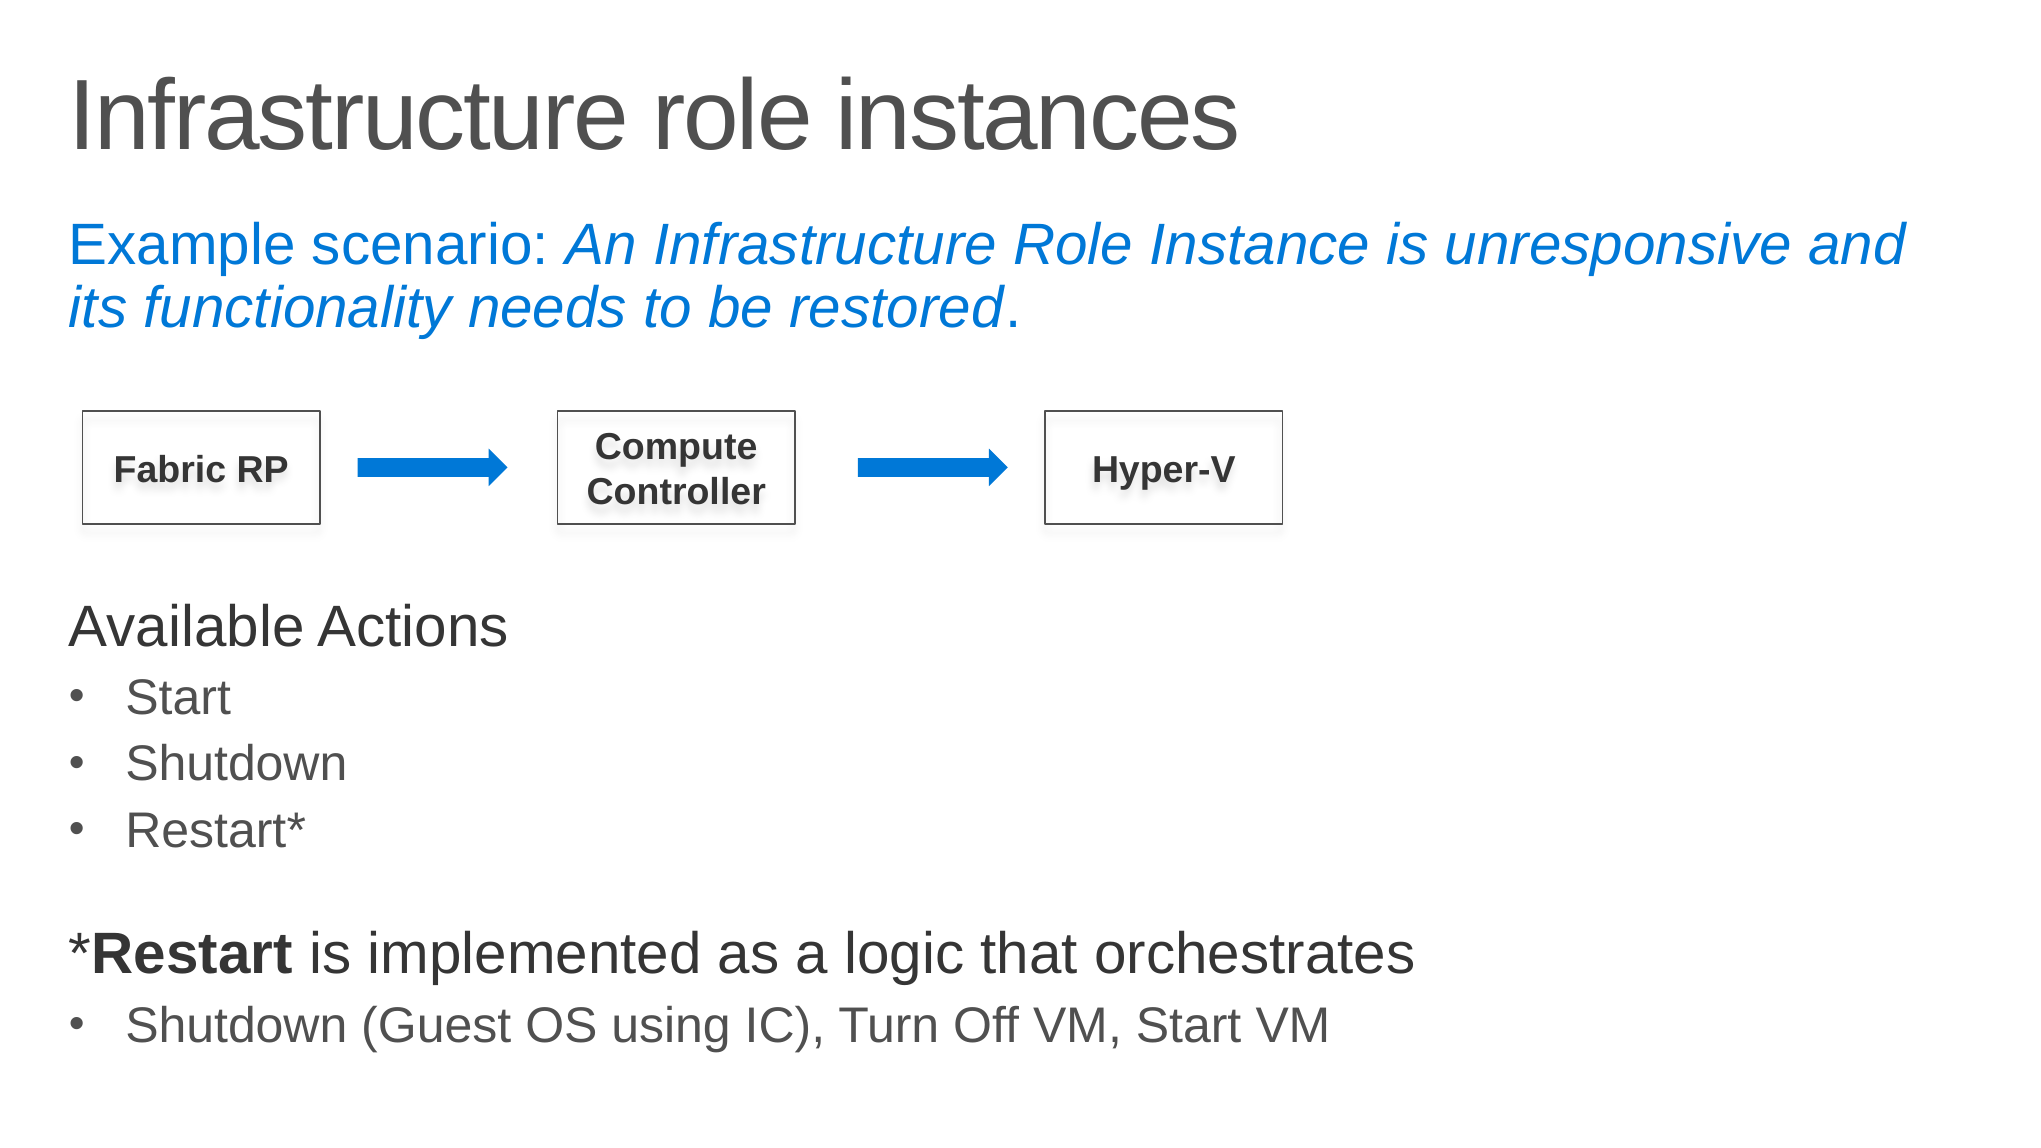

# Infrastructure role instances
Example scenario: An Infrastructure Role Instance is unresponsive and its functionality needs to be restored.

Available Actions
Start
Shutdown
Restart*

*Restart is implemented as a logic that orchestrates
Shutdown (Guest OS using IC), Turn Off VM, Start VM
Fabric RP
Compute Controller
Hyper-V